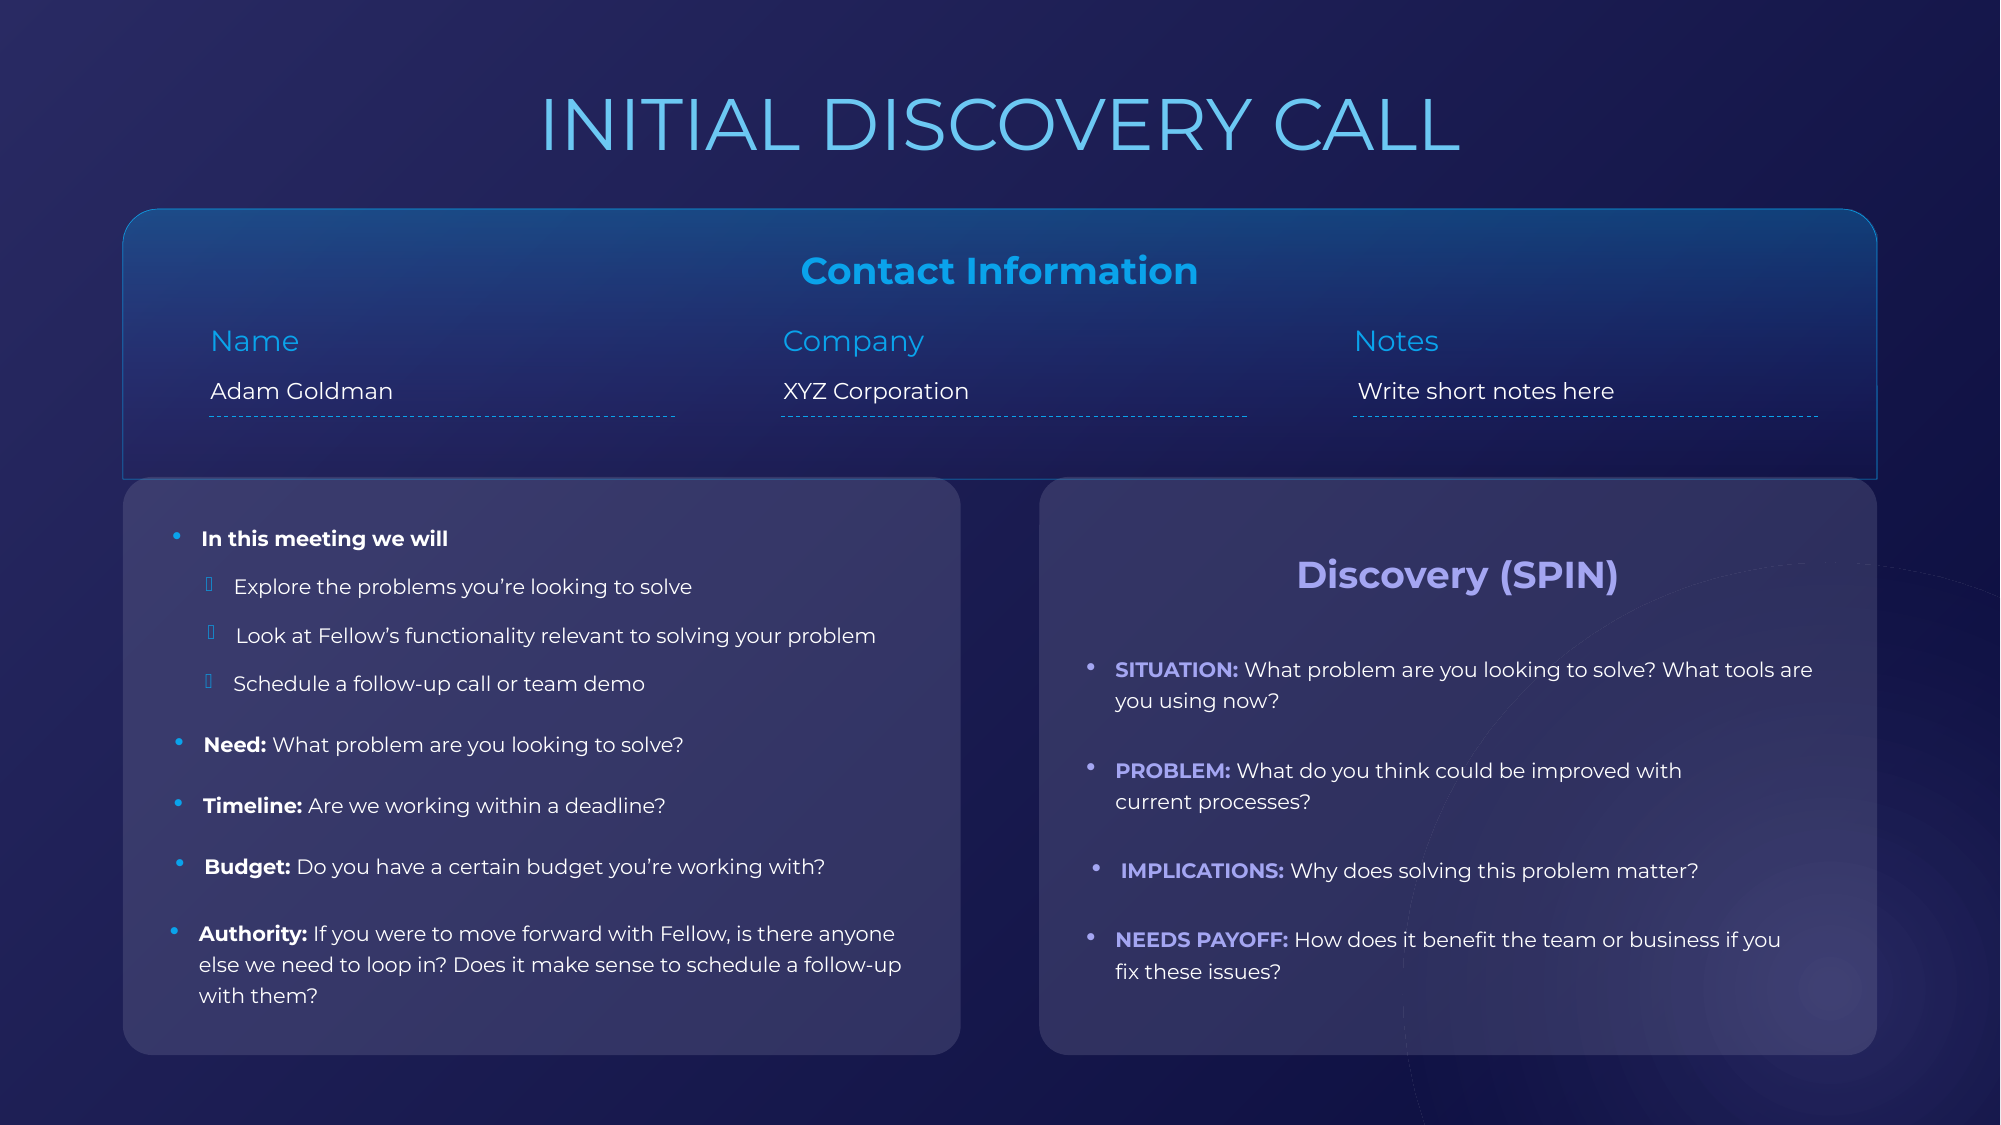

INITIAL DISCOVERY CALL

Contact Information
Name
Adam Goldman
Company
XYZ Corporation
Notes
Write short notes here

In this meeting we will
Explore the problems you’re looking to solve
Look at Fellow’s functionality relevant to solving your problem
Schedule a follow-up call or team demo
Need: What problem are you looking to solve?
Timeline: Are we working within a deadline?
Budget: Do you have a certain budget you’re working with?
Authority: If you were to move forward with Fellow, is there anyone else we need to loop in? Does it make sense to schedule a follow-up with them?
Discovery (SPIN)
SITUATION: What problem are you looking to solve? What tools are you using now?
PROBLEM: What do you think could be improved with current processes?
IMPLICATIONS: Why does solving this problem matter?
NEEDS PAYOFF: How does it benefit the team or business if you fix these issues?